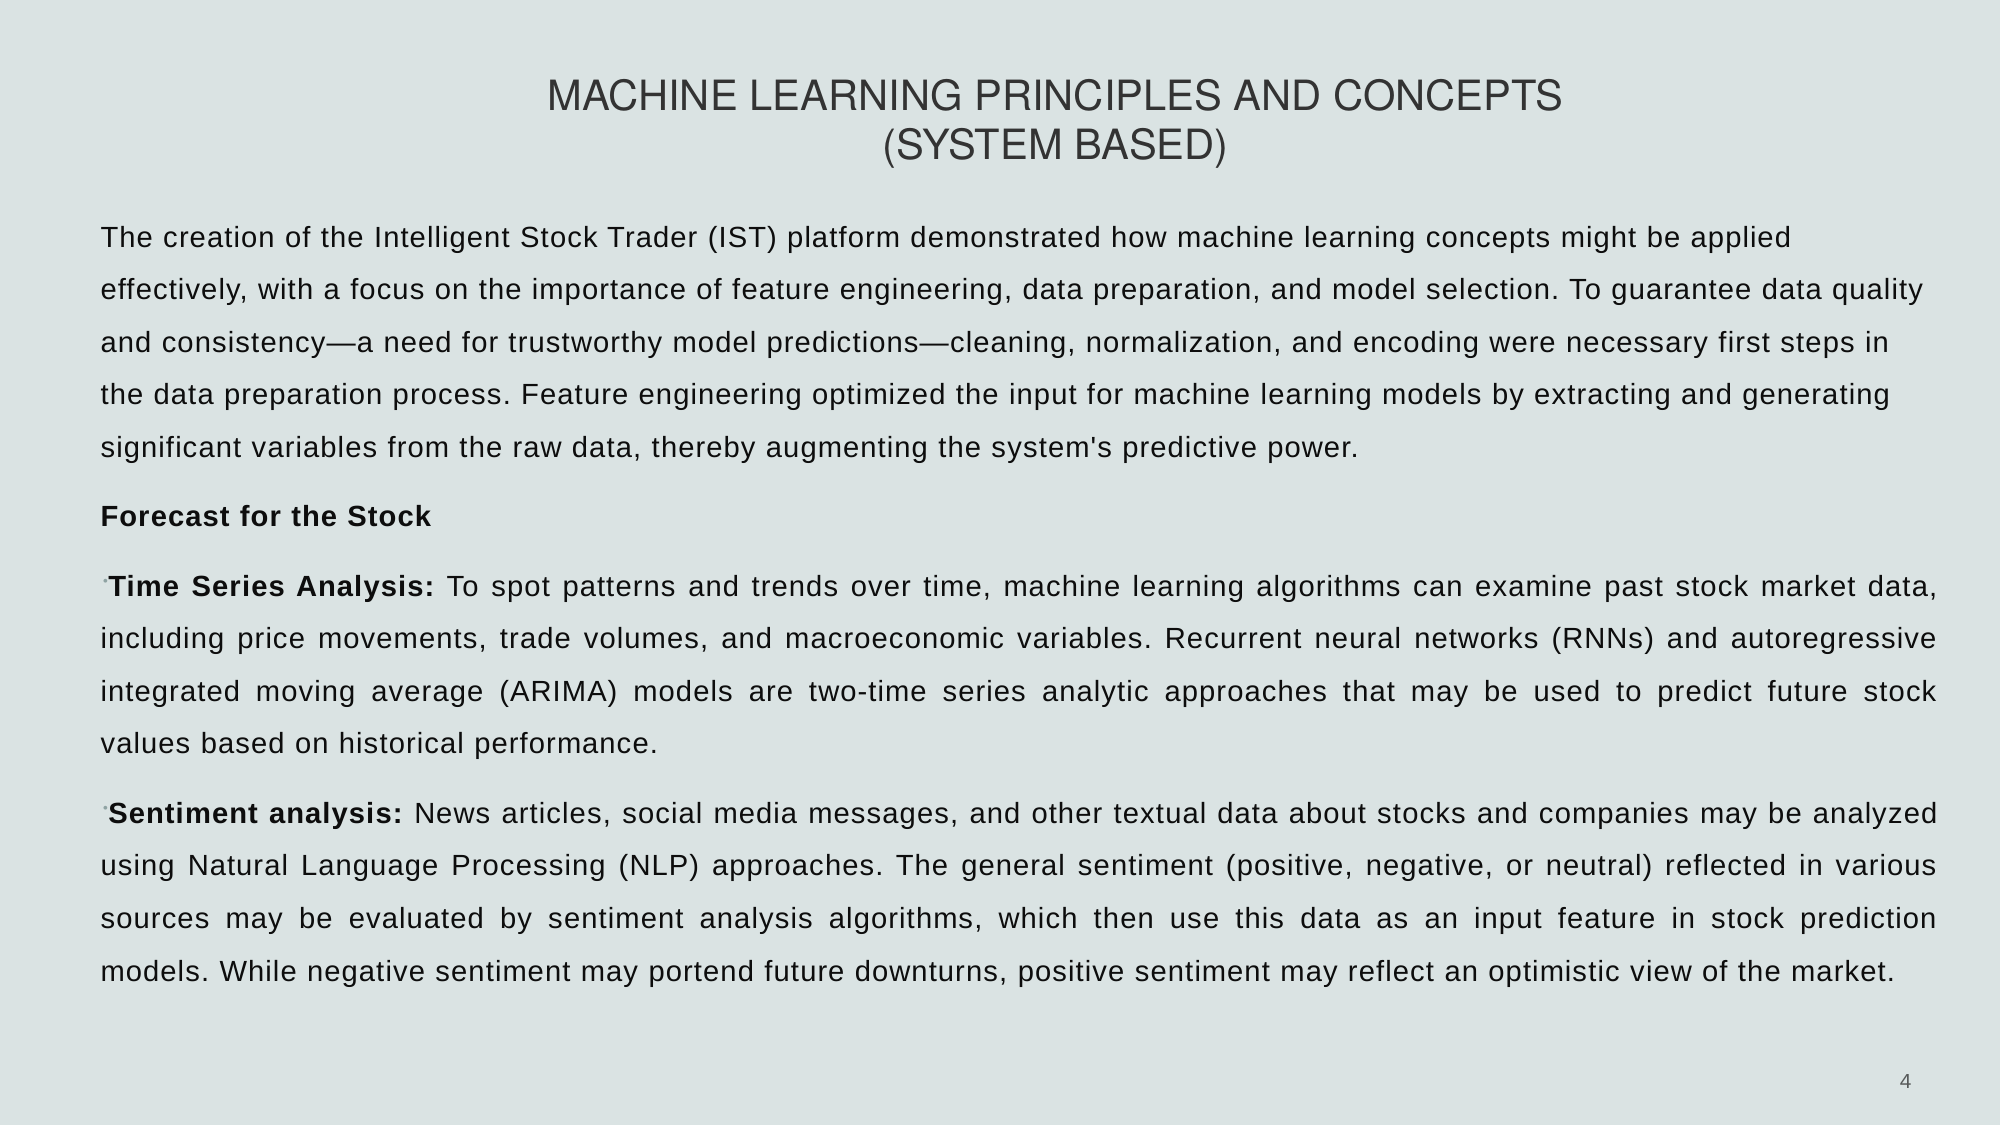

# MACHINE LEARNING PRINCIPLES AND CONCEPTS (SYSTEM BASED)
The creation of the Intelligent Stock Trader (IST) platform demonstrated how machine learning concepts might be applied effectively, with a focus on the importance of feature engineering, data preparation, and model selection. To guarantee data quality and consistency—a need for trustworthy model predictions—cleaning, normalization, and encoding were necessary first steps in the data preparation process. Feature engineering optimized the input for machine learning models by extracting and generating significant variables from the raw data, thereby augmenting the system's predictive power.
Forecast for the Stock
Time Series Analysis: To spot patterns and trends over time, machine learning algorithms can examine past stock market data, including price movements, trade volumes, and macroeconomic variables. Recurrent neural networks (RNNs) and autoregressive integrated moving average (ARIMA) models are two-time series analytic approaches that may be used to predict future stock values based on historical performance.
Sentiment analysis: News articles, social media messages, and other textual data about stocks and companies may be analyzed using Natural Language Processing (NLP) approaches. The general sentiment (positive, negative, or neutral) reflected in various sources may be evaluated by sentiment analysis algorithms, which then use this data as an input feature in stock prediction models. While negative sentiment may portend future downturns, positive sentiment may reflect an optimistic view of the market.

4